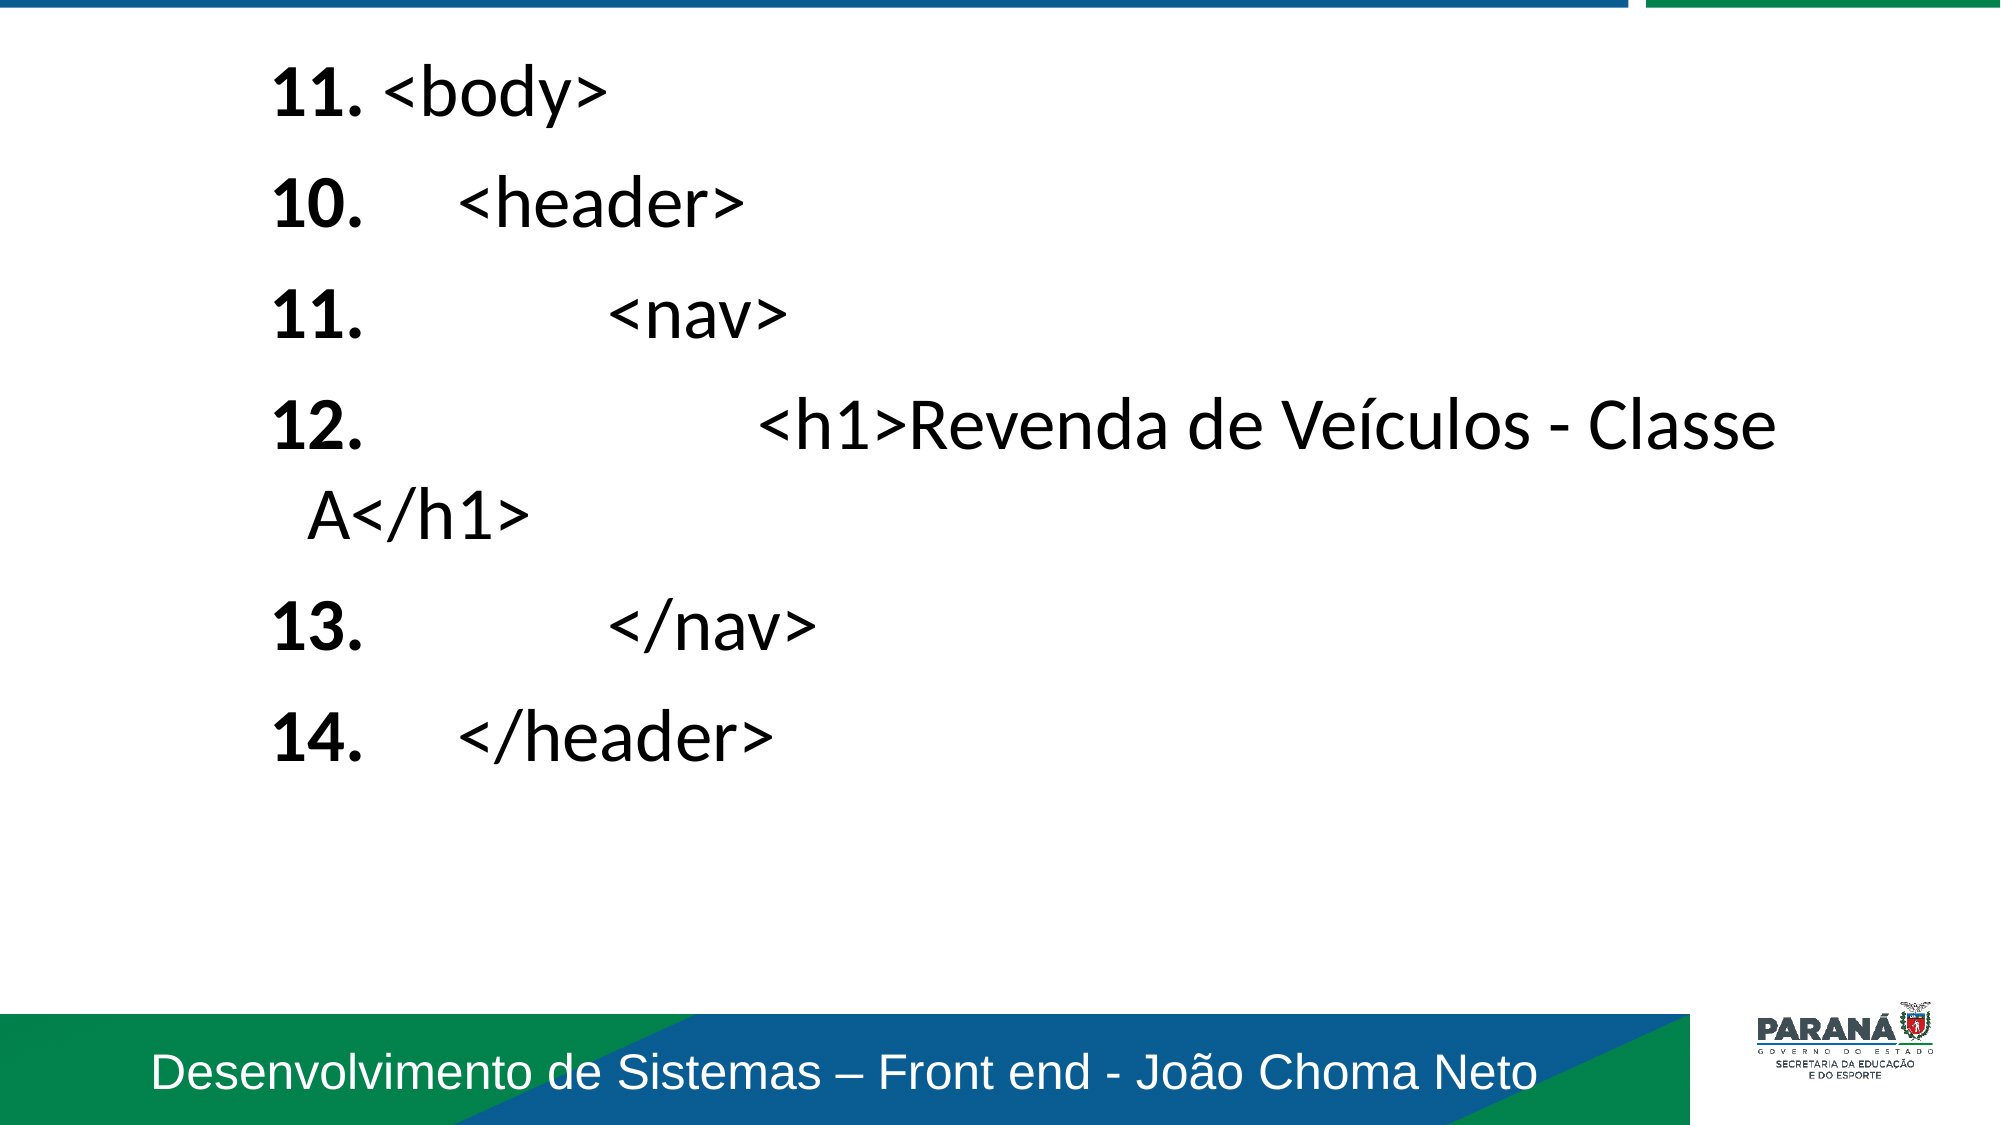

11. <body>
10. 	<header>
11. 		<nav>
12. 			<h1>Revenda de Veículos - Classe A</h1>
13. 		</nav>
14. 	</header>